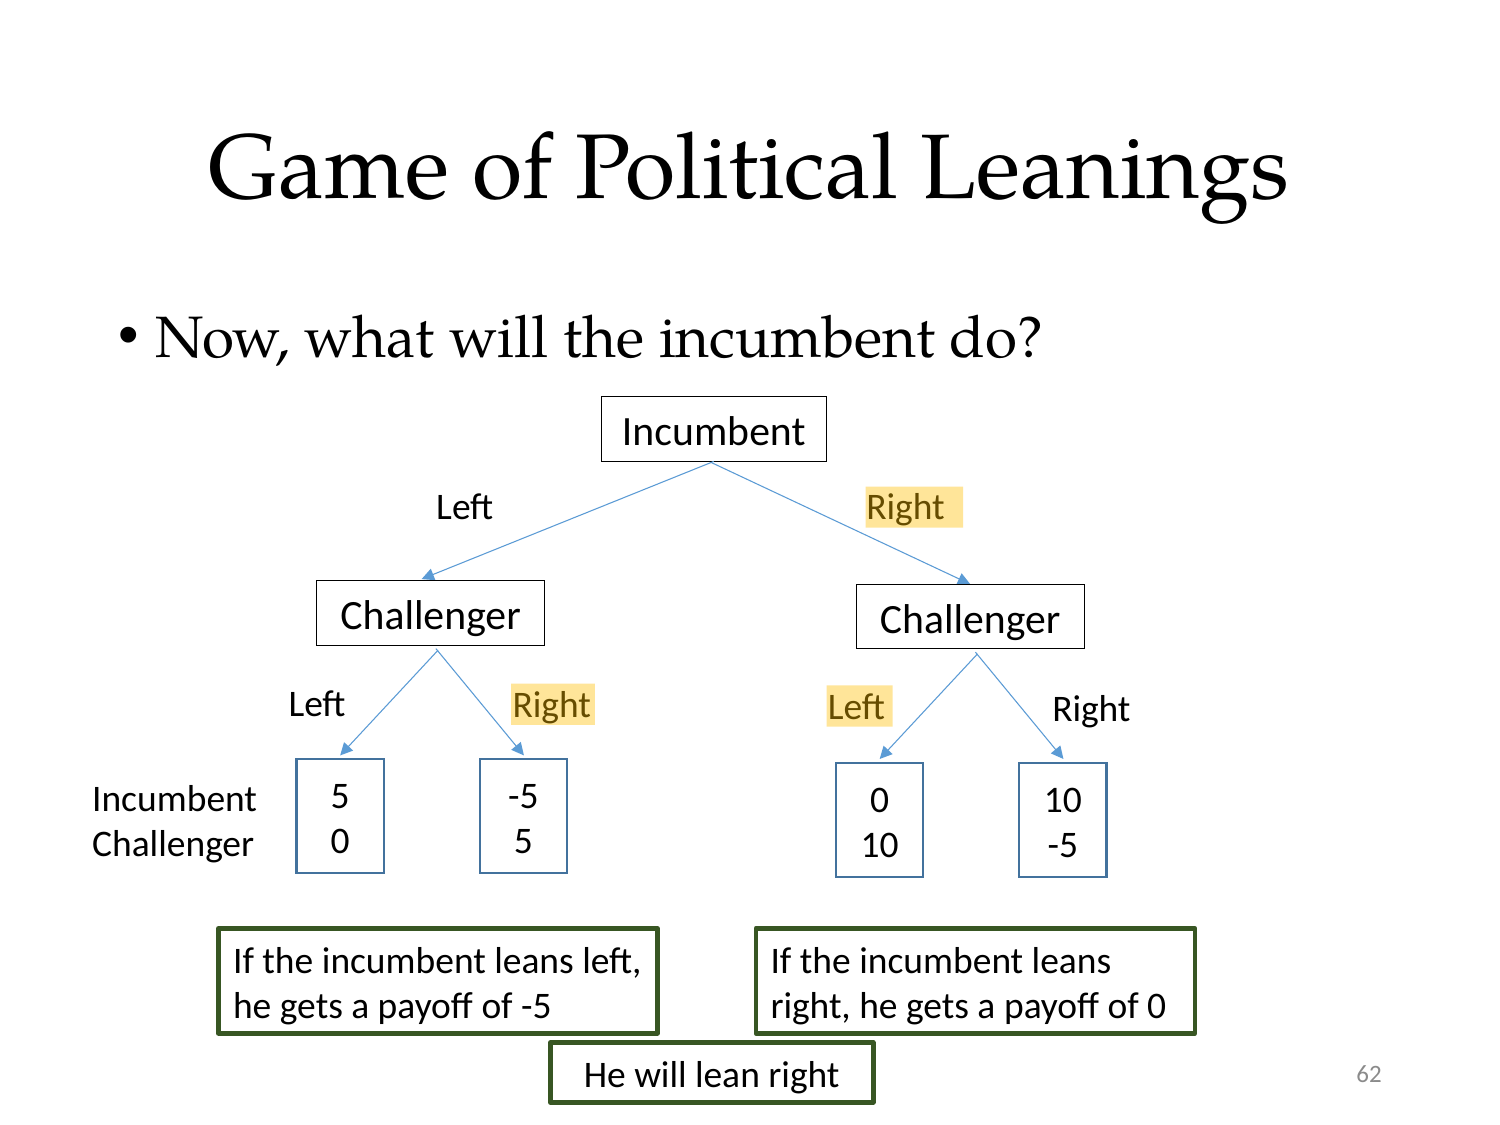

# Game of Political Leanings
Now, what will the incumbent do?
Incumbent
Left
Right

Challenger
Challenger
Left
Left
Right

Right
5
0
-5
5
0
10
10
-5
Incumbent
Challenger
If the incumbent leans left, he gets a payoff of -5
If the incumbent leans right, he gets a payoff of 0
He will lean right
62